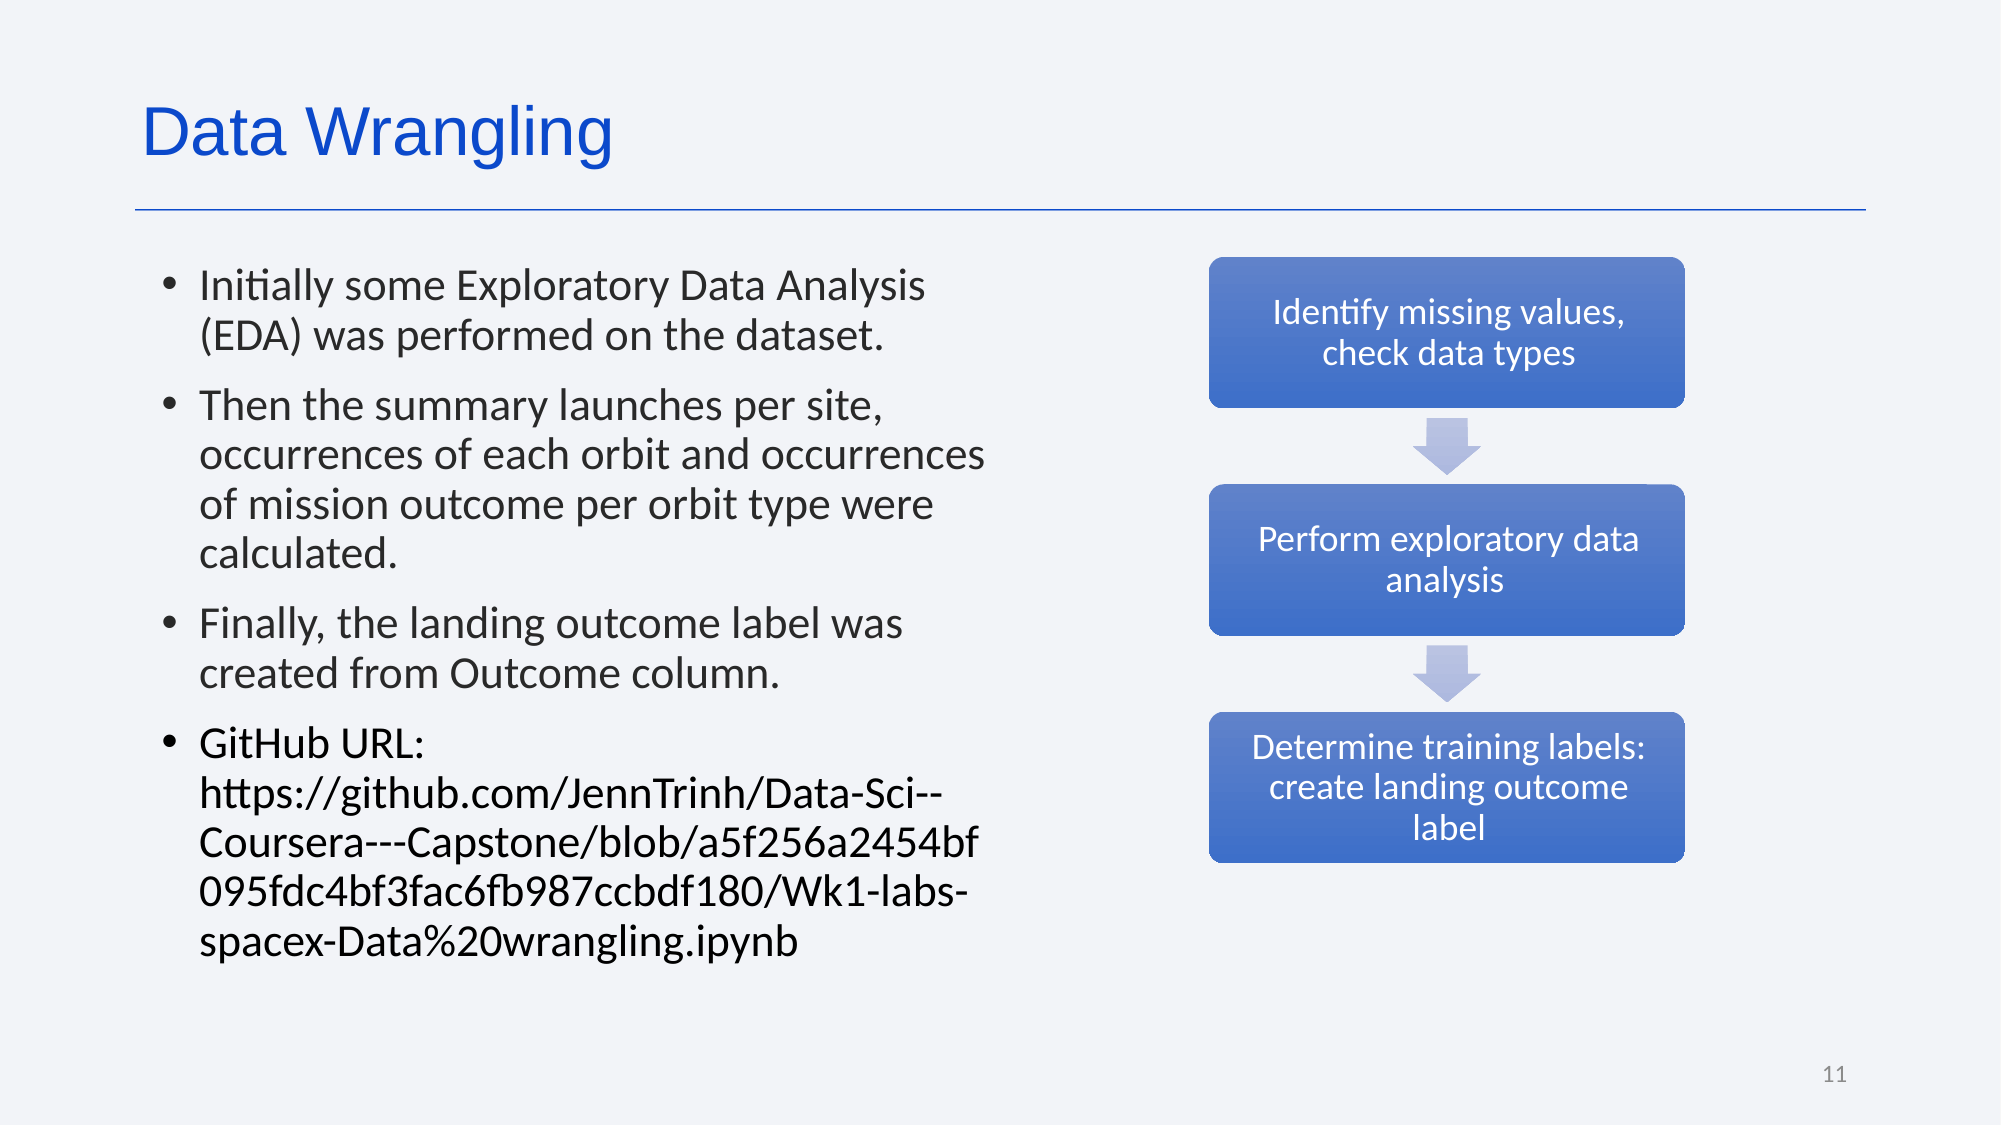

Data Wrangling
Initially some Exploratory Data Analysis (EDA) was performed on the dataset.
Then the summary launches per site, occurrences of each orbit and occurrences of mission outcome per orbit type were calculated.
Finally, the landing outcome label was created from Outcome column.
GitHub URL: https://github.com/JennTrinh/Data-Sci--Coursera---Capstone/blob/a5f256a2454bf095fdc4bf3fac6fb987ccbdf180/Wk1-labs-spacex-Data%20wrangling.ipynb
Identify missing values, check data types

Perform exploratory data analysis

Determine training labels: create landing outcome label
11